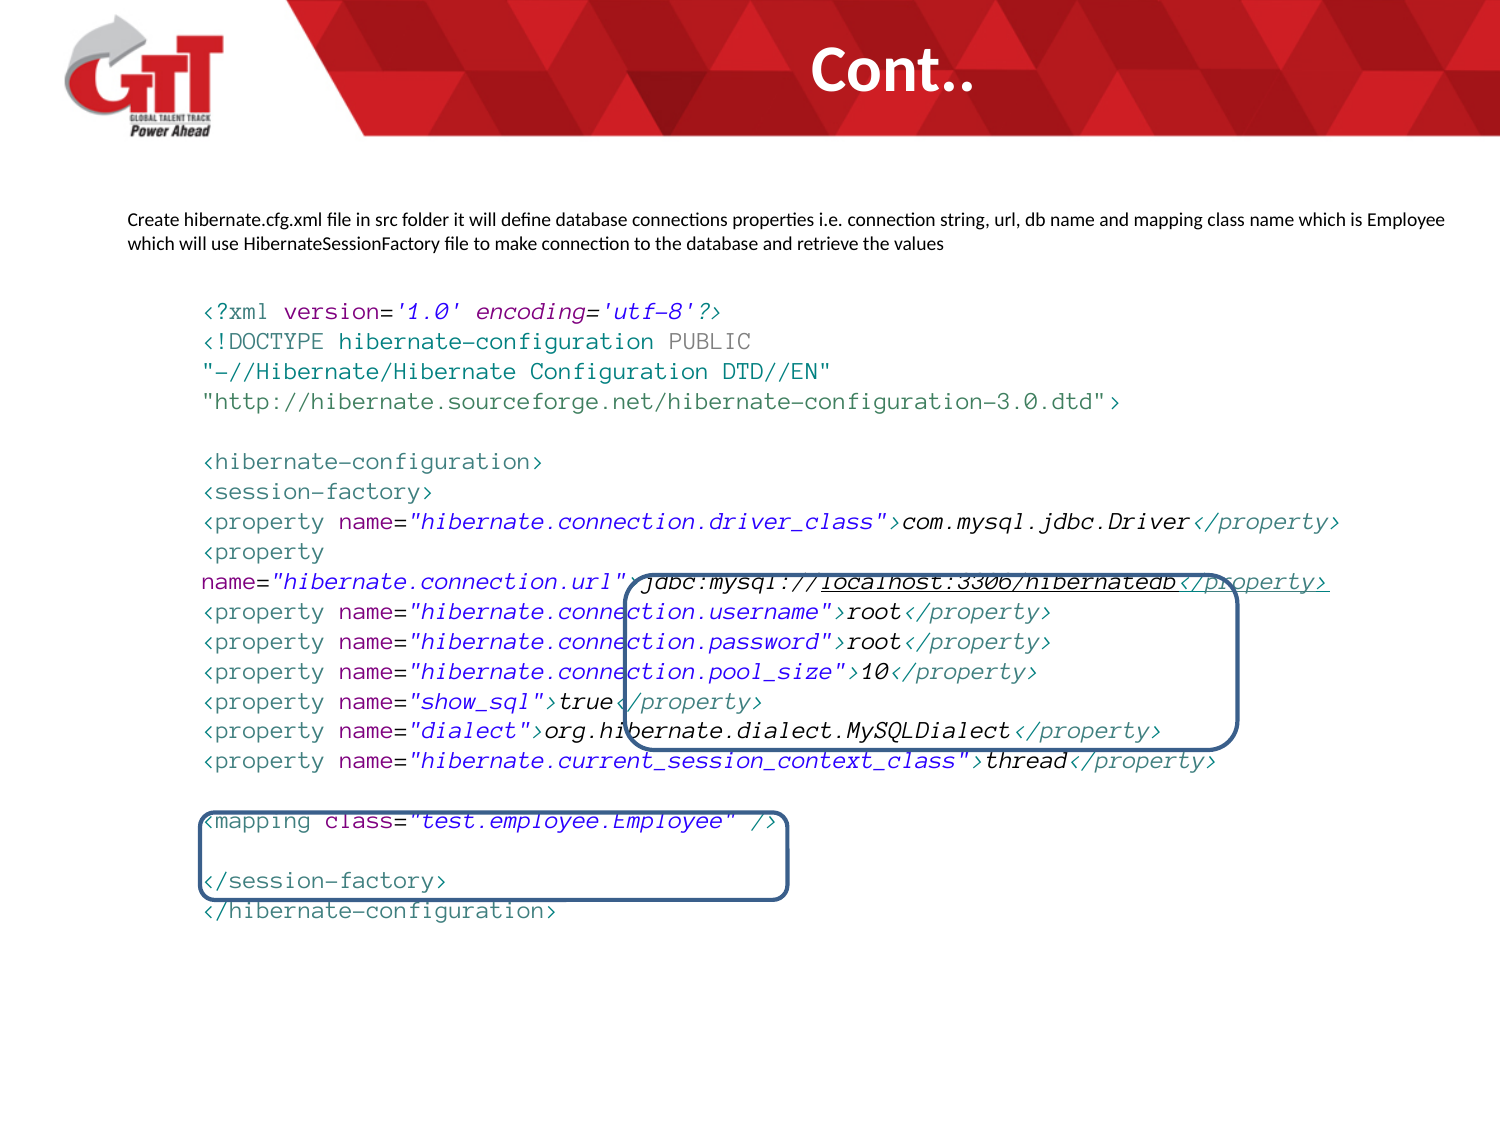

# Cont..
Create hibernate.cfg.xml file in src folder it will define database connections properties i.e. connection string, url, db name and mapping class name which is Employee which will use HibernateSessionFactory file to make connection to the database and retrieve the values
<?xml version='1.0' encoding='utf-8'?>
<!DOCTYPE hibernate-configuration PUBLIC
"-//Hibernate/Hibernate Configuration DTD//EN"
"http://hibernate.sourceforge.net/hibernate-configuration-3.0.dtd">

<hibernate-configuration>
<session-factory>
<property name="hibernate.connection.driver_class">com.mysql.jdbc.Driver</property>
<property name="hibernate.connection.url">jdbc:mysql://localhost:3306/hibernatedb</property>
<property name="hibernate.connection.username">root</property>
<property name="hibernate.connection.password">root</property>
<property name="hibernate.connection.pool_size">10</property>
<property name="show_sql">true</property>
<property name="dialect">org.hibernate.dialect.MySQLDialect</property>
<property name="hibernate.current_session_context_class">thread</property>

<mapping class="test.employee.Employee" />

</session-factory>
</hibernate-configuration>